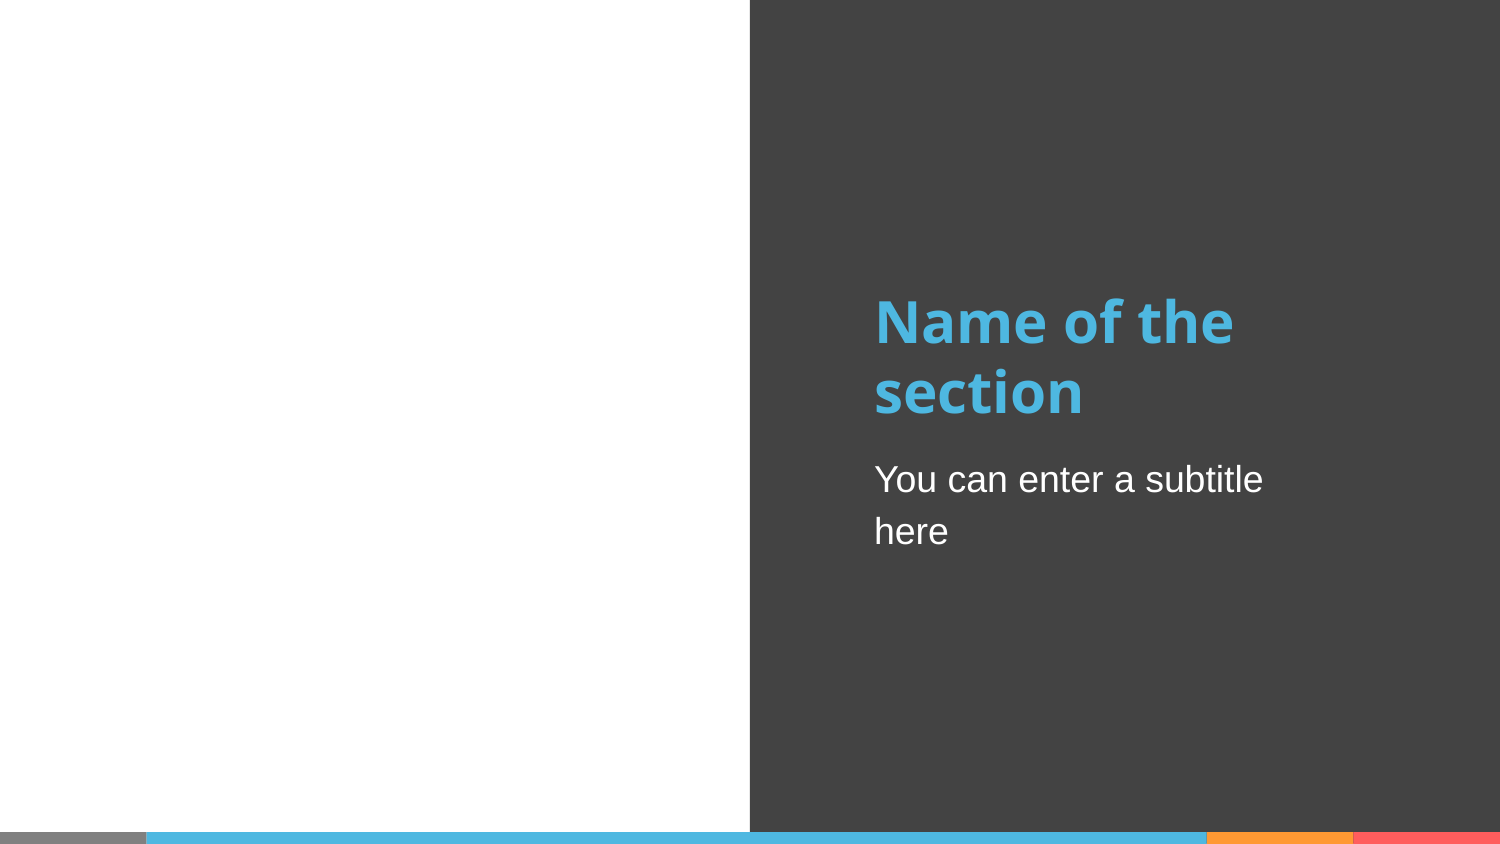

# Name of the section
You can enter a subtitle here